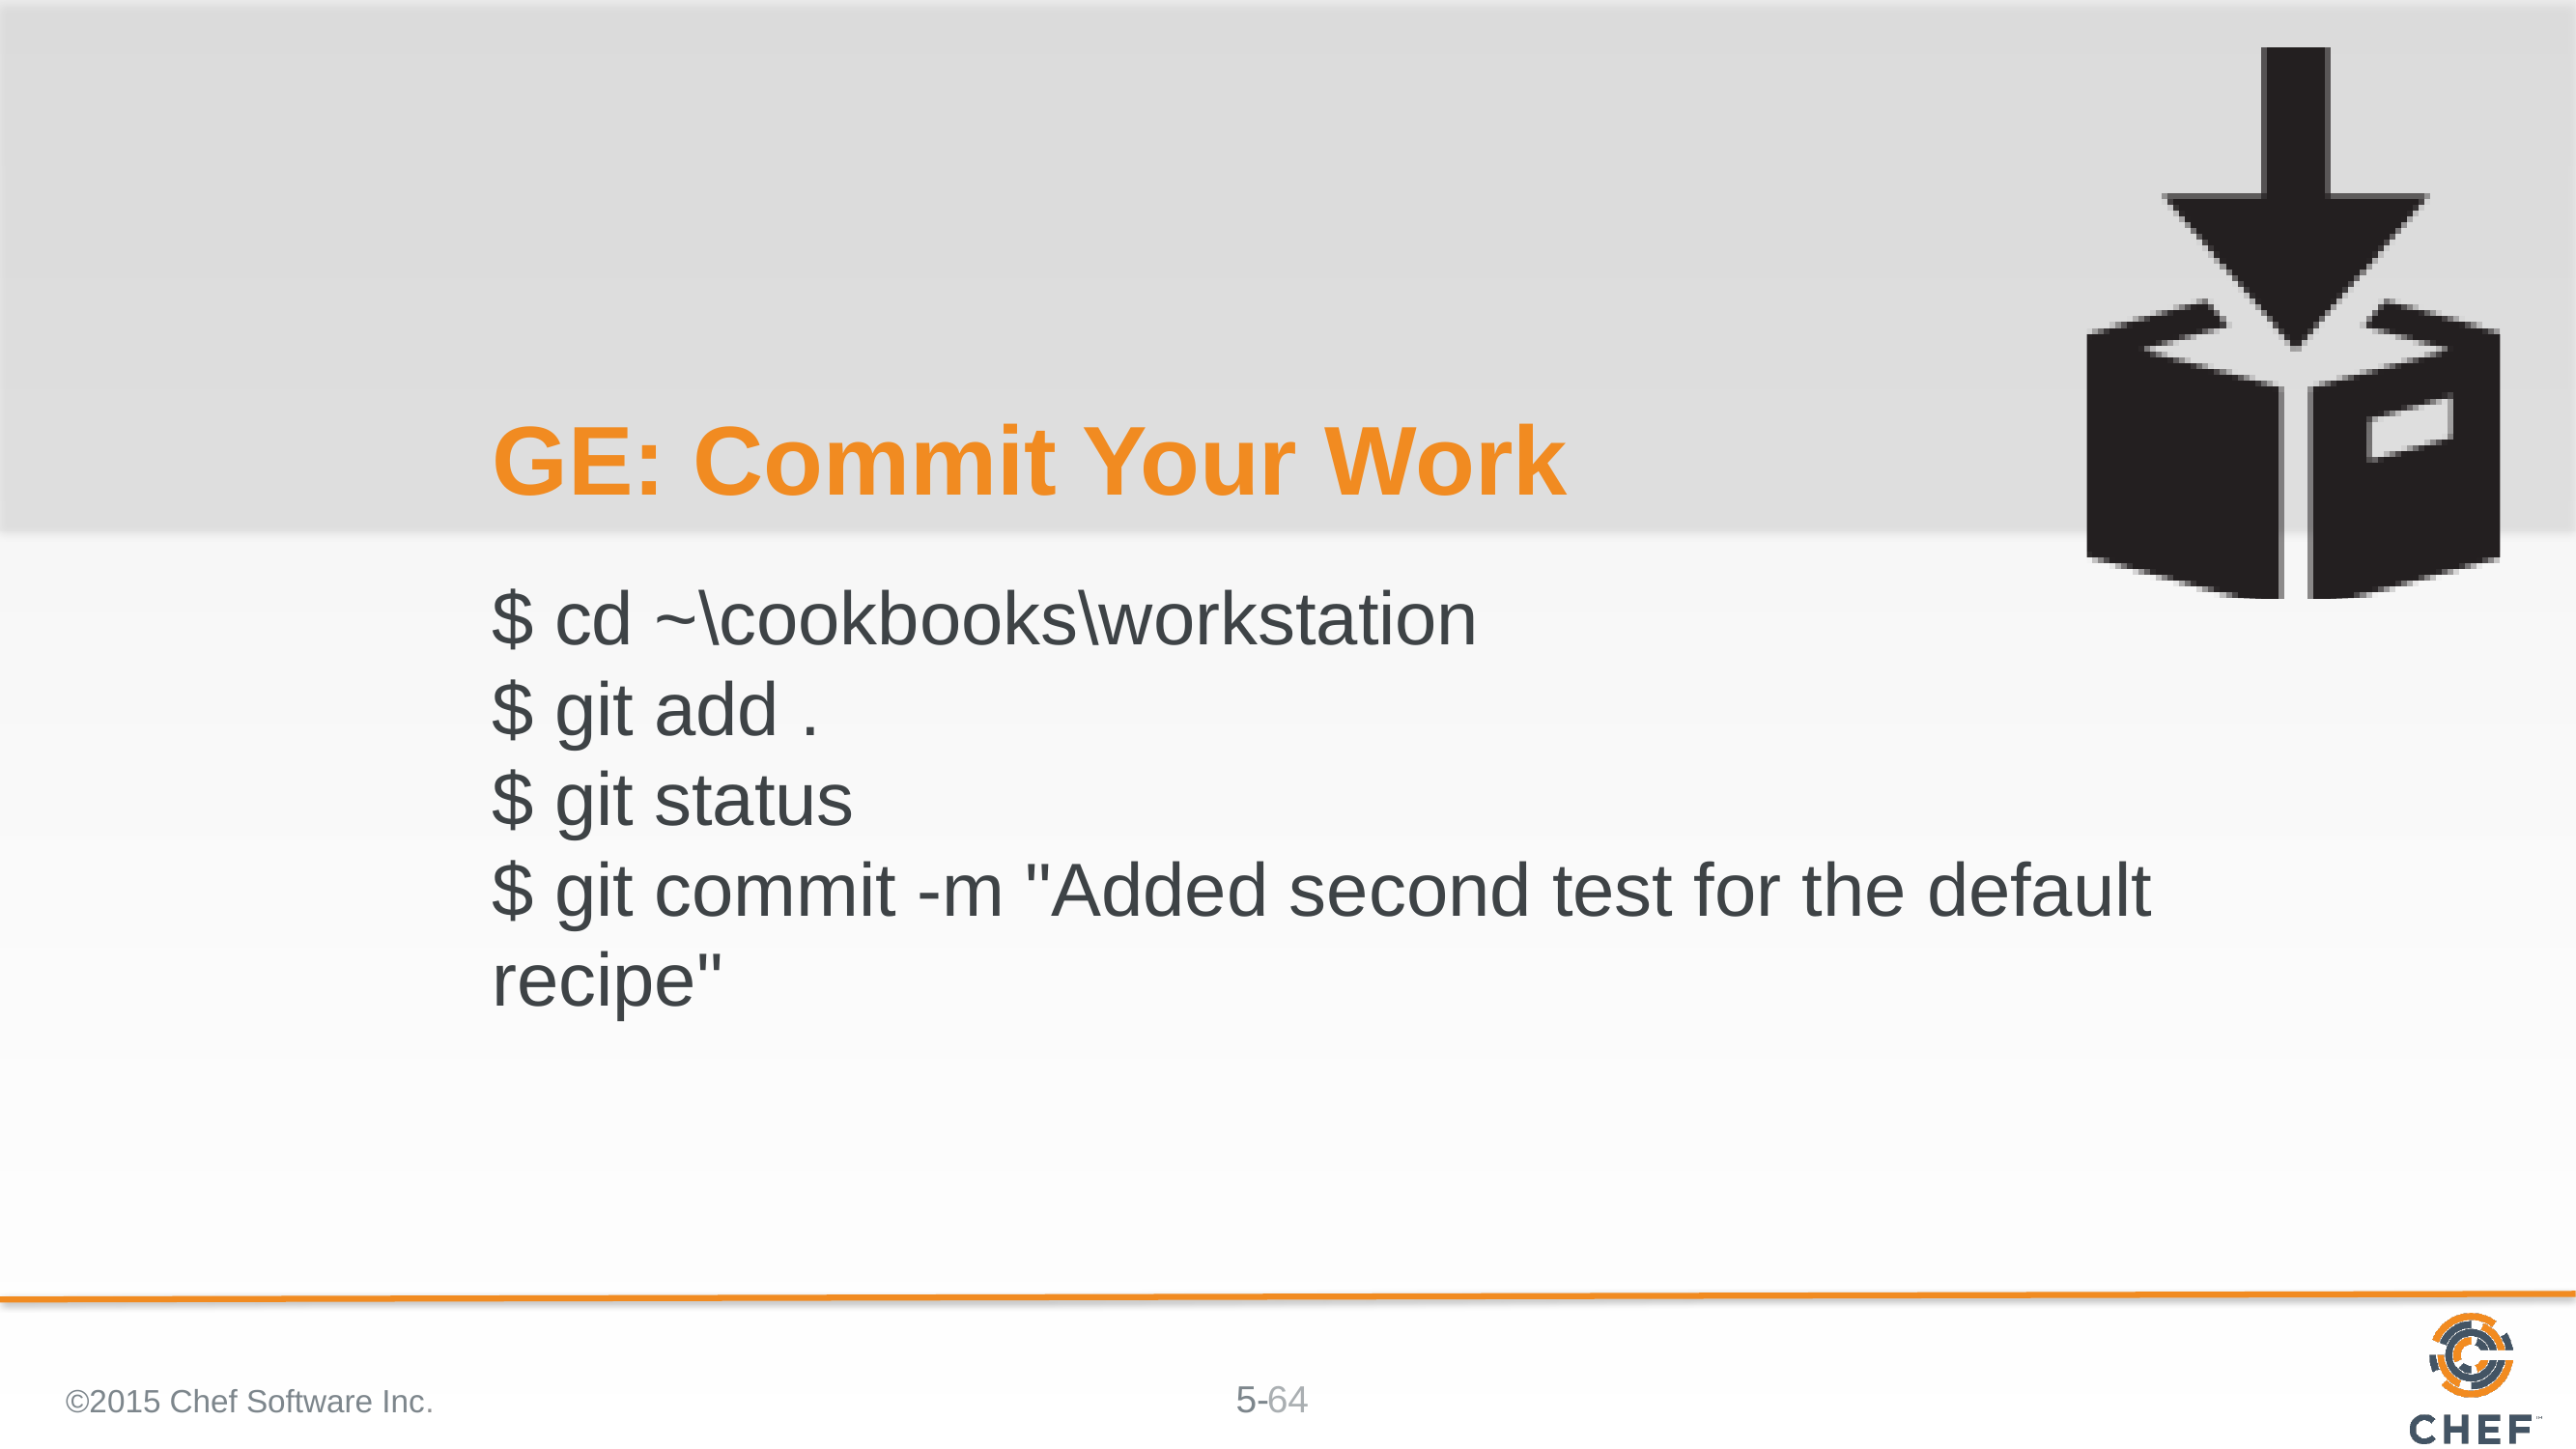

# GE: Commit Your Work
$ cd ~\cookbooks\workstation
$ git add .
$ git status
$ git commit -m "Added second test for the default recipe"
©2015 Chef Software Inc.
64